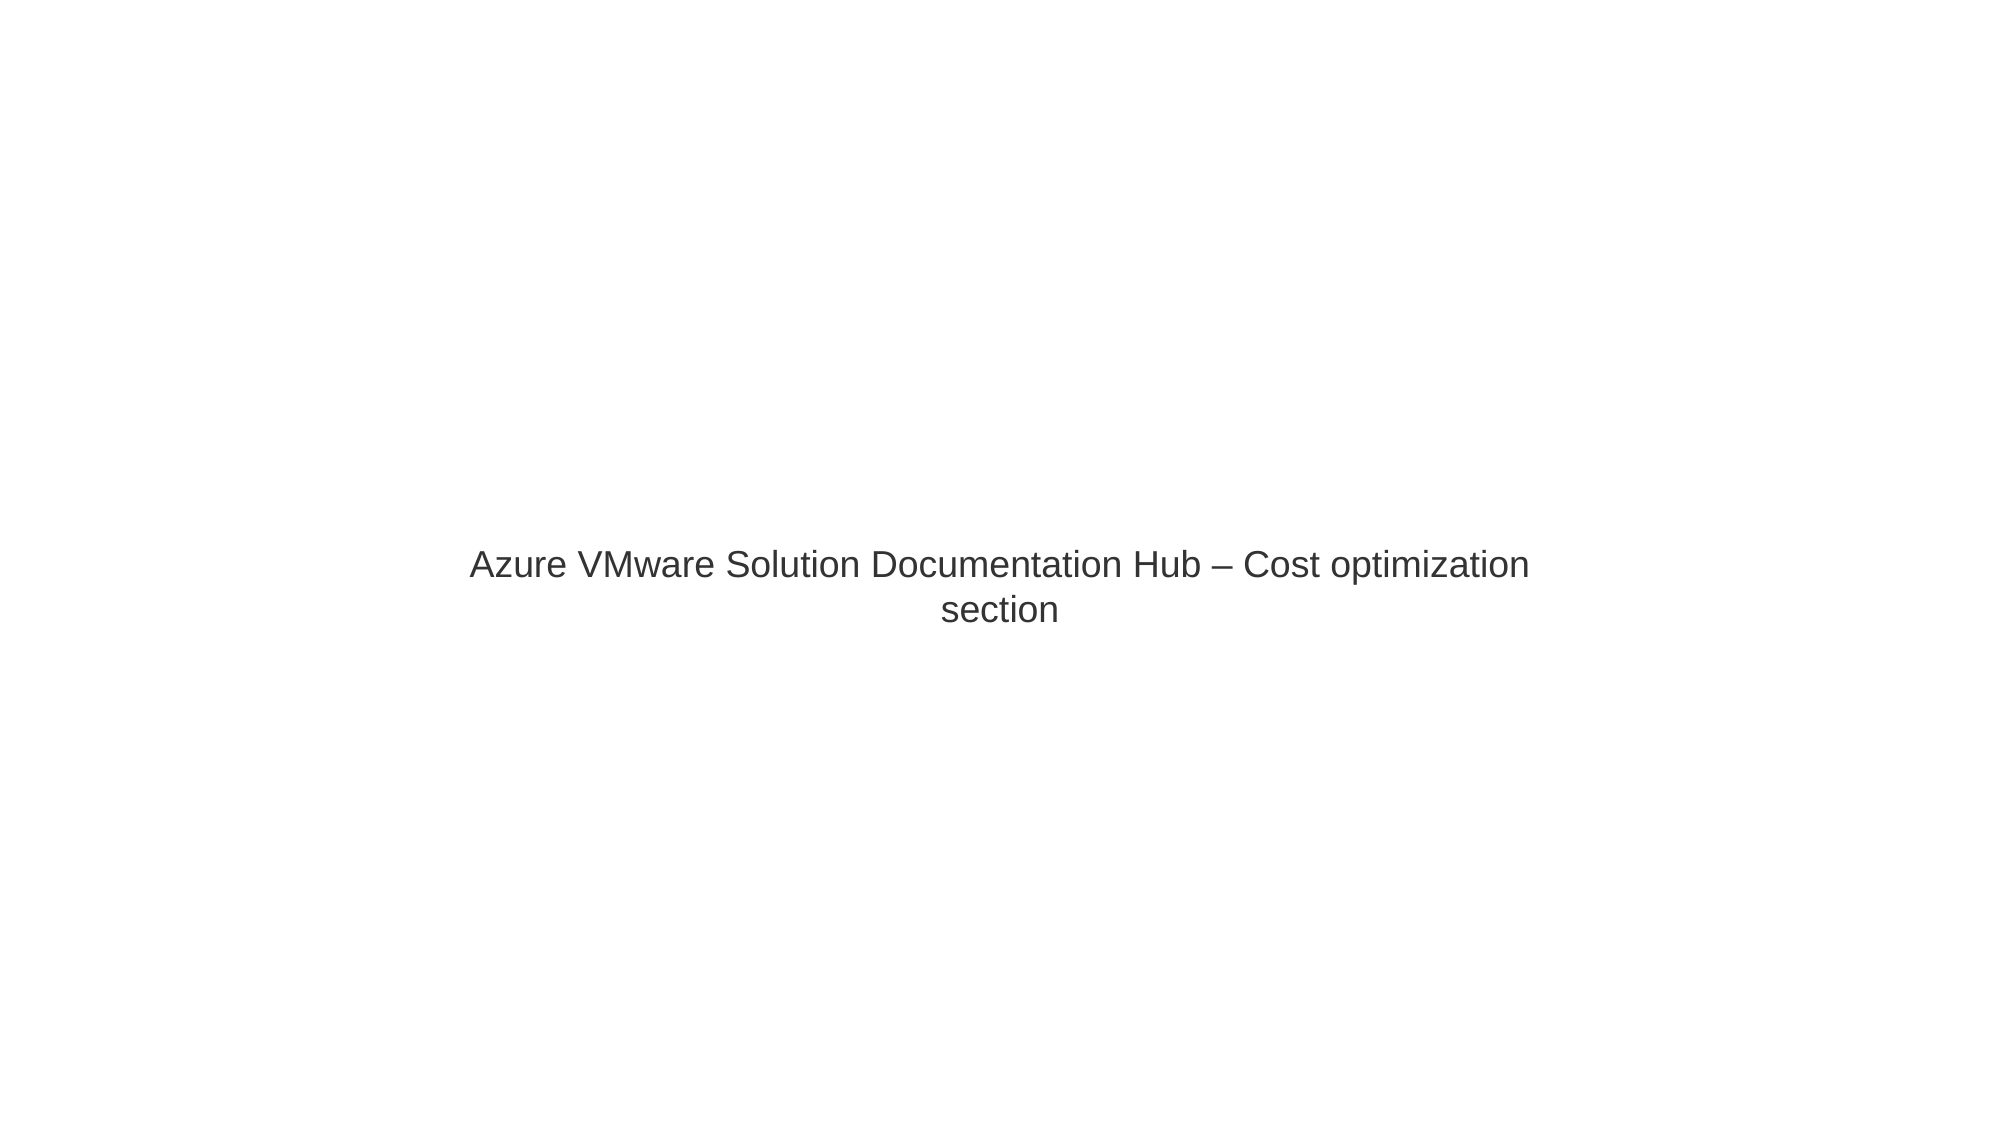

Azure VMware Solution Documentation Hub – Cost optimization section